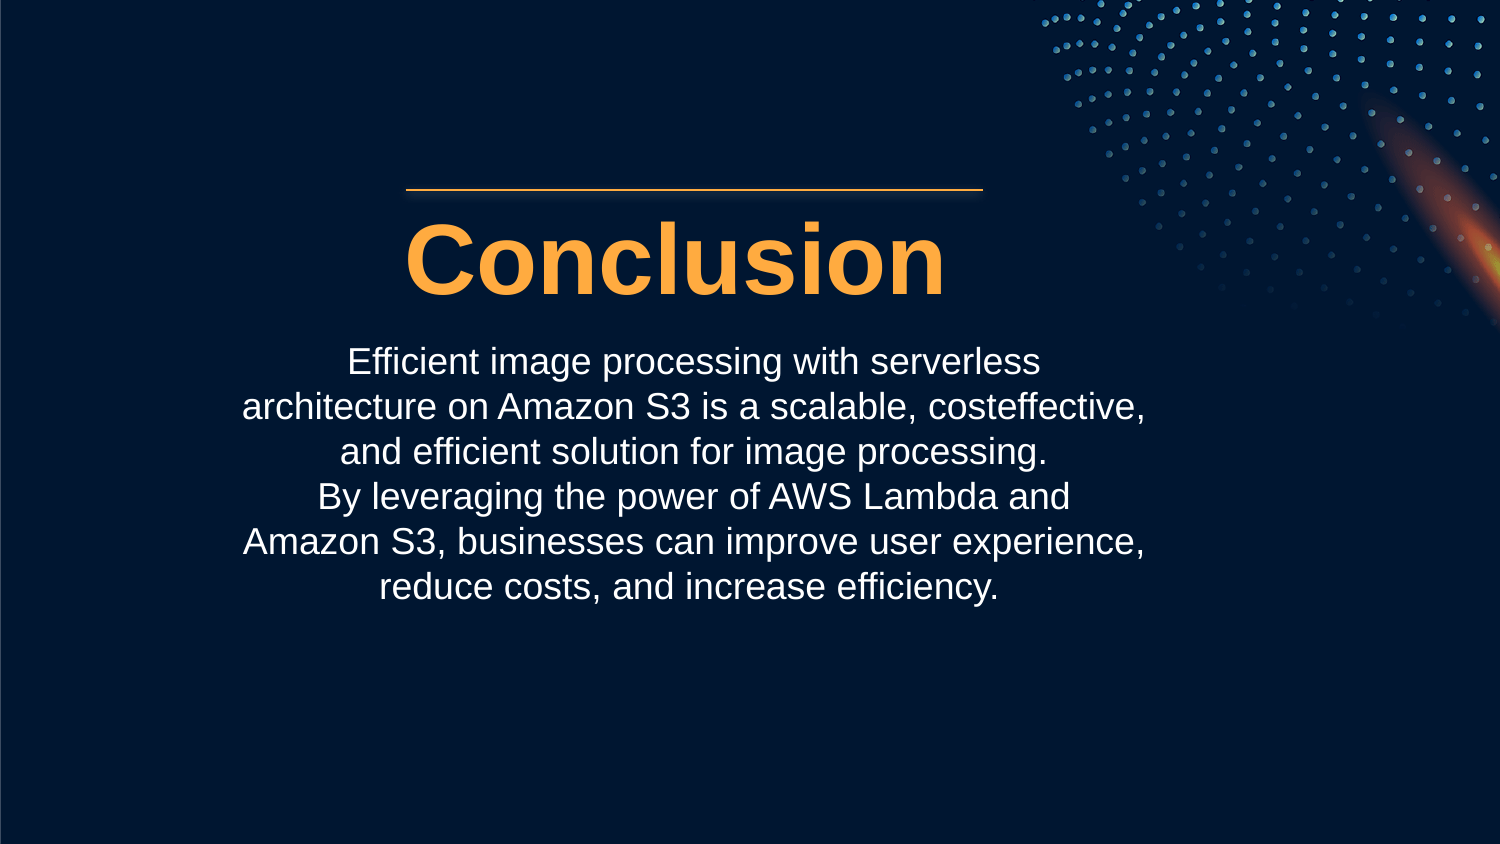

# Conclusion
Efficient image processing with serverless
architecture on Amazon S3 is a scalable, costeffective, and efficient solution for image processing.
By leveraging the power of AWS Lambda and
Amazon S3, businesses can improve user experience,
reduce costs, and increase efficiency.